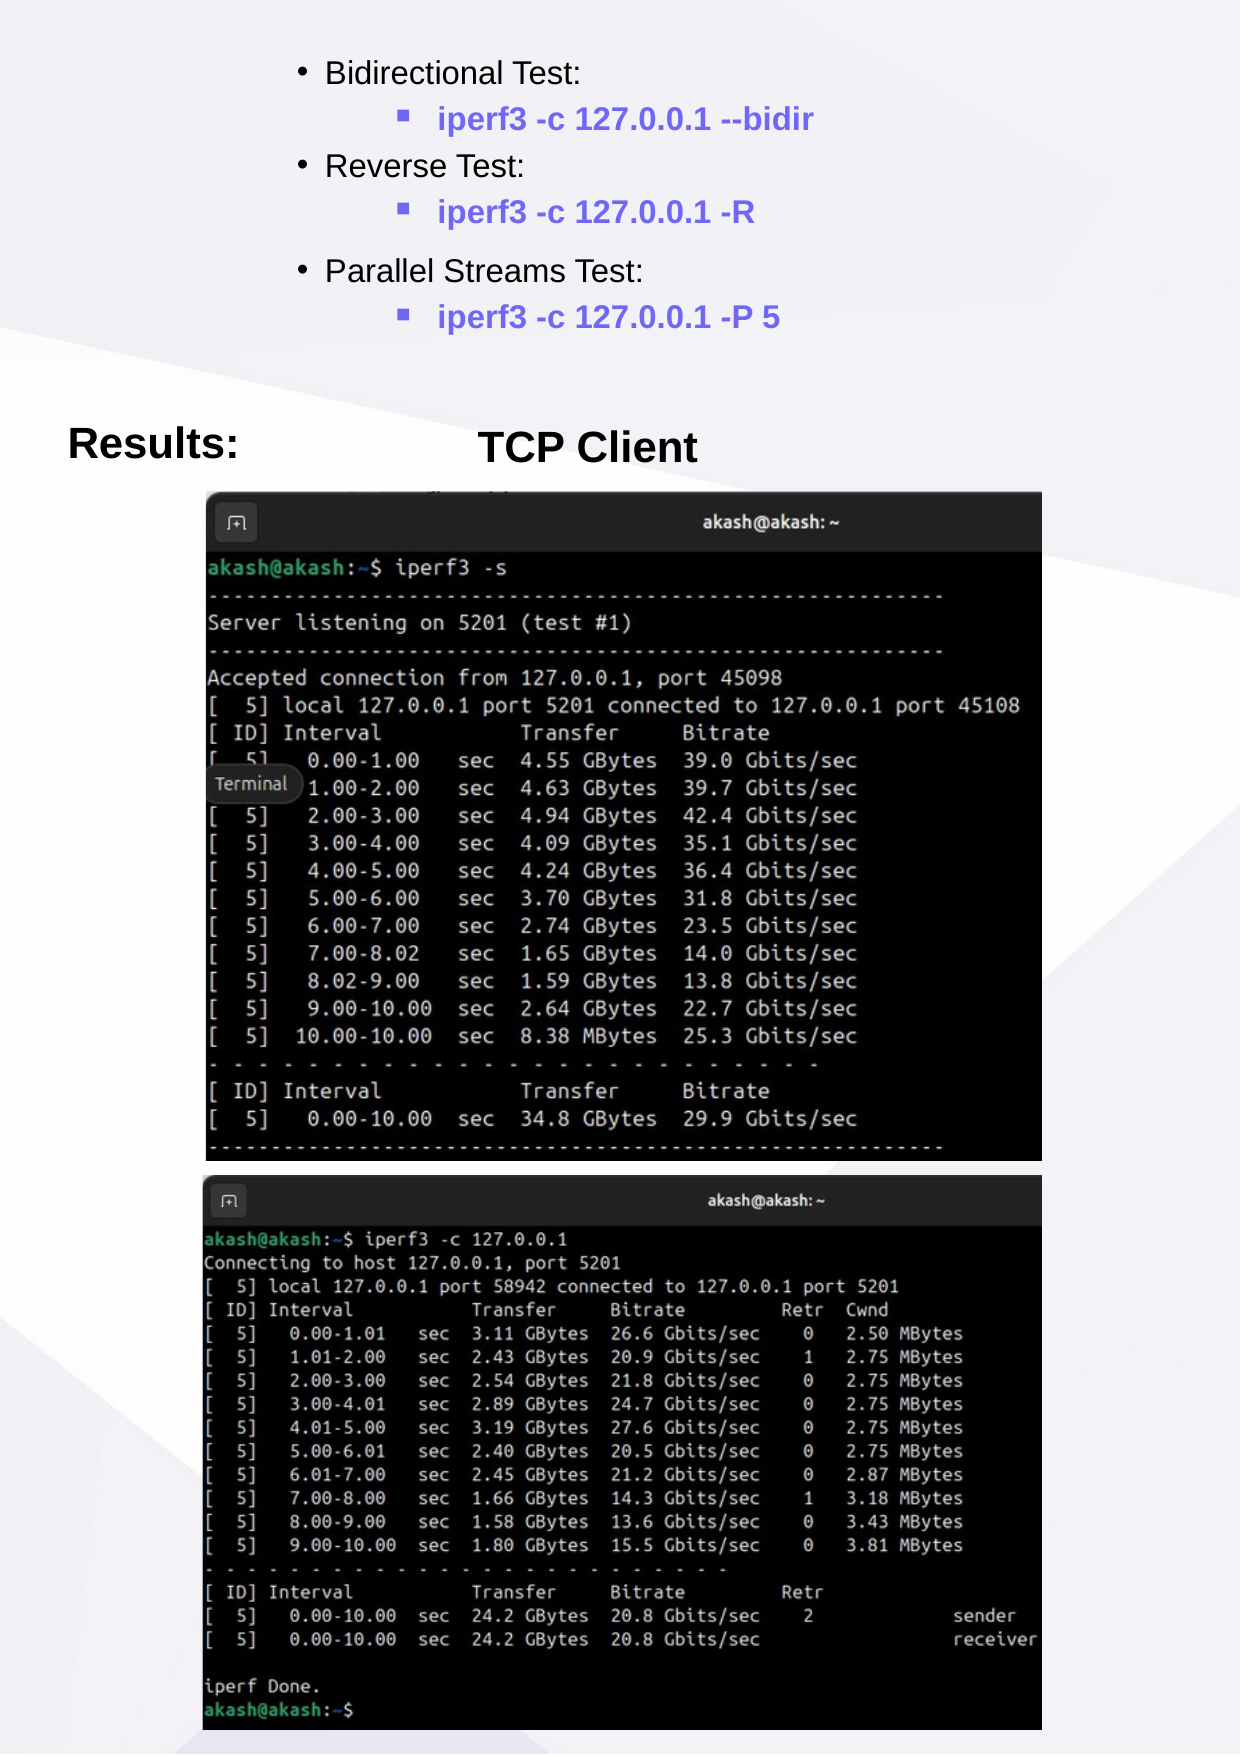

Bidirectional Test:
iperf3 -c 127.0.0.1 --bidir
Reverse Test:
iperf3 -c 127.0.0.1 -R
Parallel Streams Test:
iperf3 -c 127.0.0.1 -P 5
Results:
TCP Client